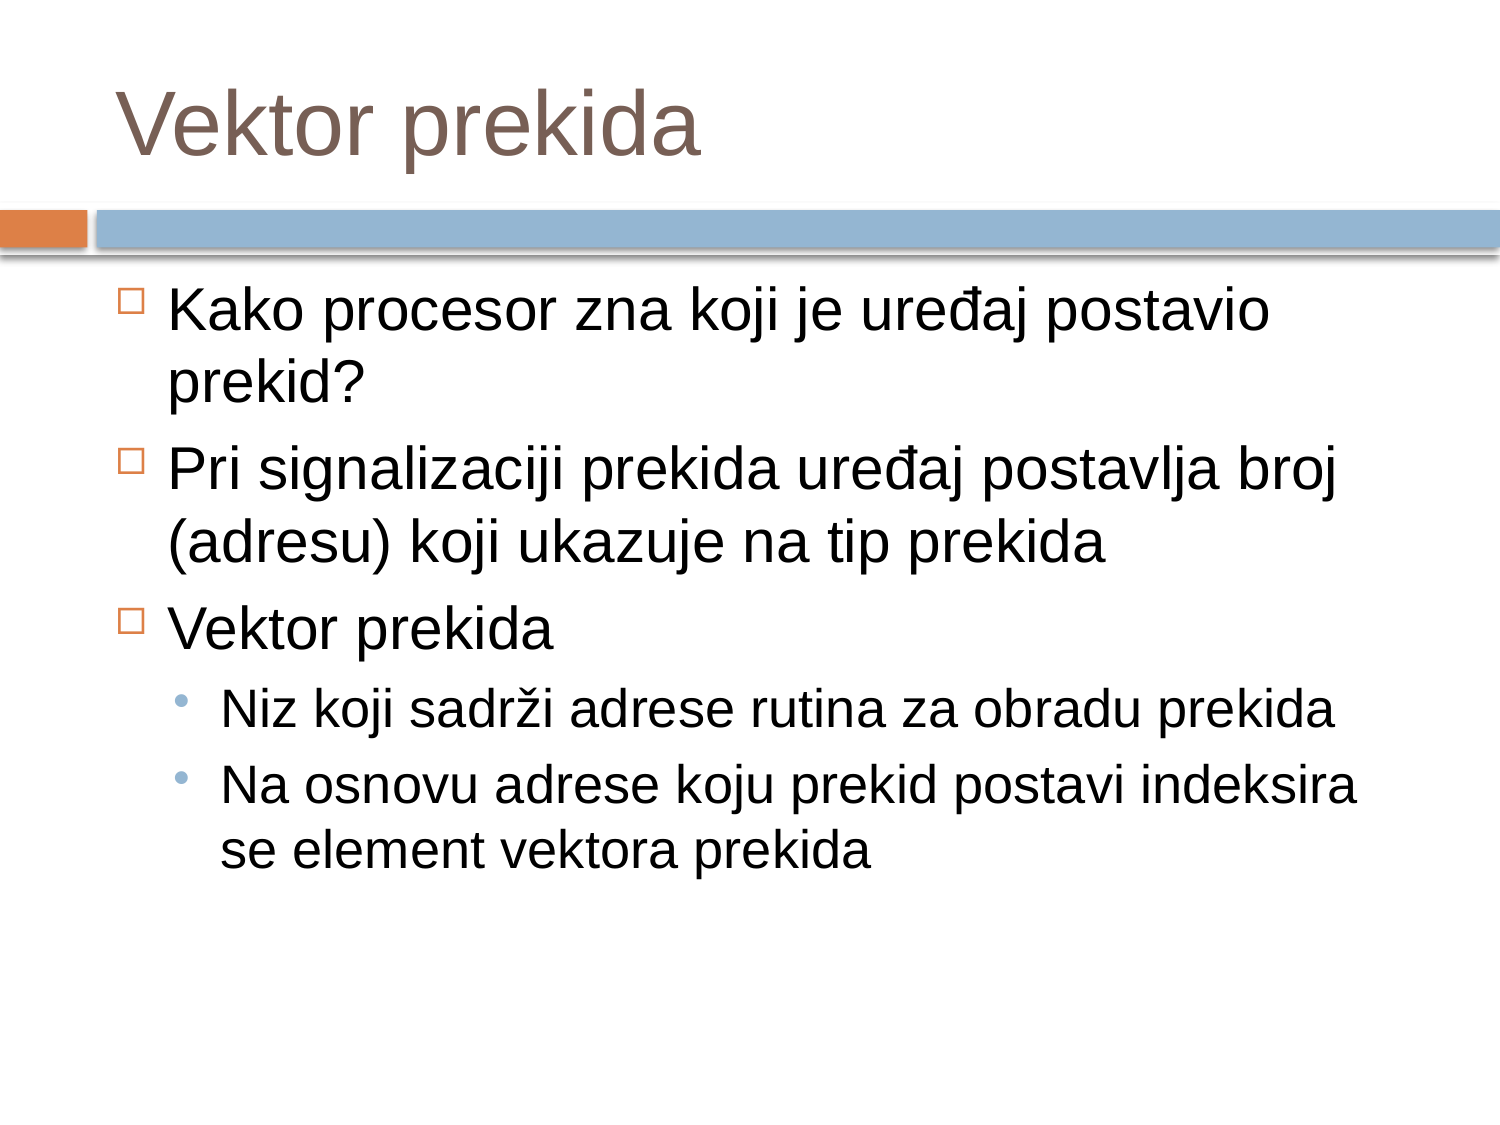

# Vektor prekida
Kako procesor zna koji je uređaj postavio prekid?
Pri signalizaciji prekida uređaj postavlja broj (adresu) koji ukazuje na tip prekida
Vektor prekida
Niz koji sadrži adrese rutina za obradu prekida
Na osnovu adrese koju prekid postavi indeksira se element vektora prekida